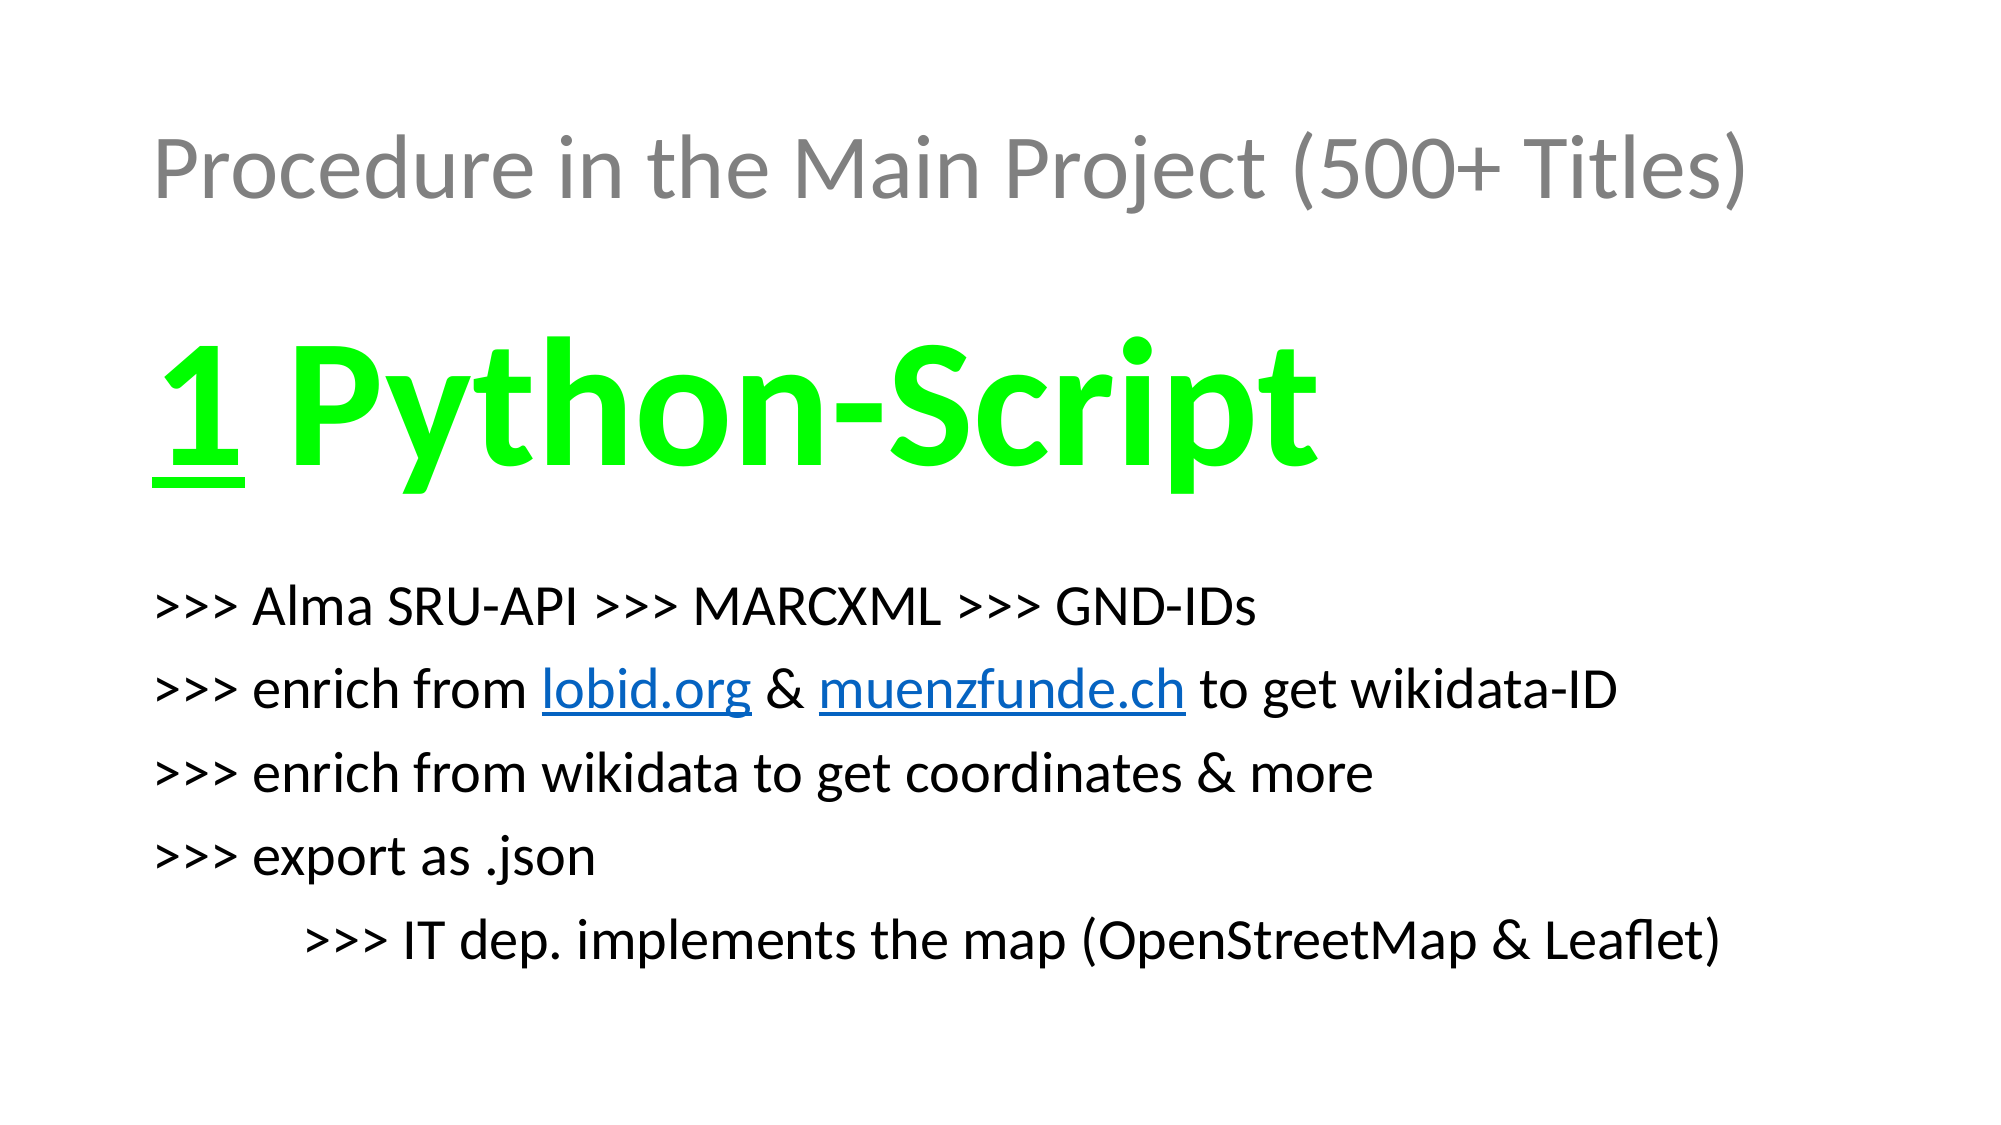

# Procedure in the Main Project (500+ Titles)
1 Python-Script
>>> Alma SRU-API >>> MARCXML >>> GND-IDs
>>> enrich from lobid.org & muenzfunde.ch to get wikidata-ID
>>> enrich from wikidata to get coordinates & more
>>> export as .json
	>>> IT dep. implements the map (OpenStreetMap & Leaflet)